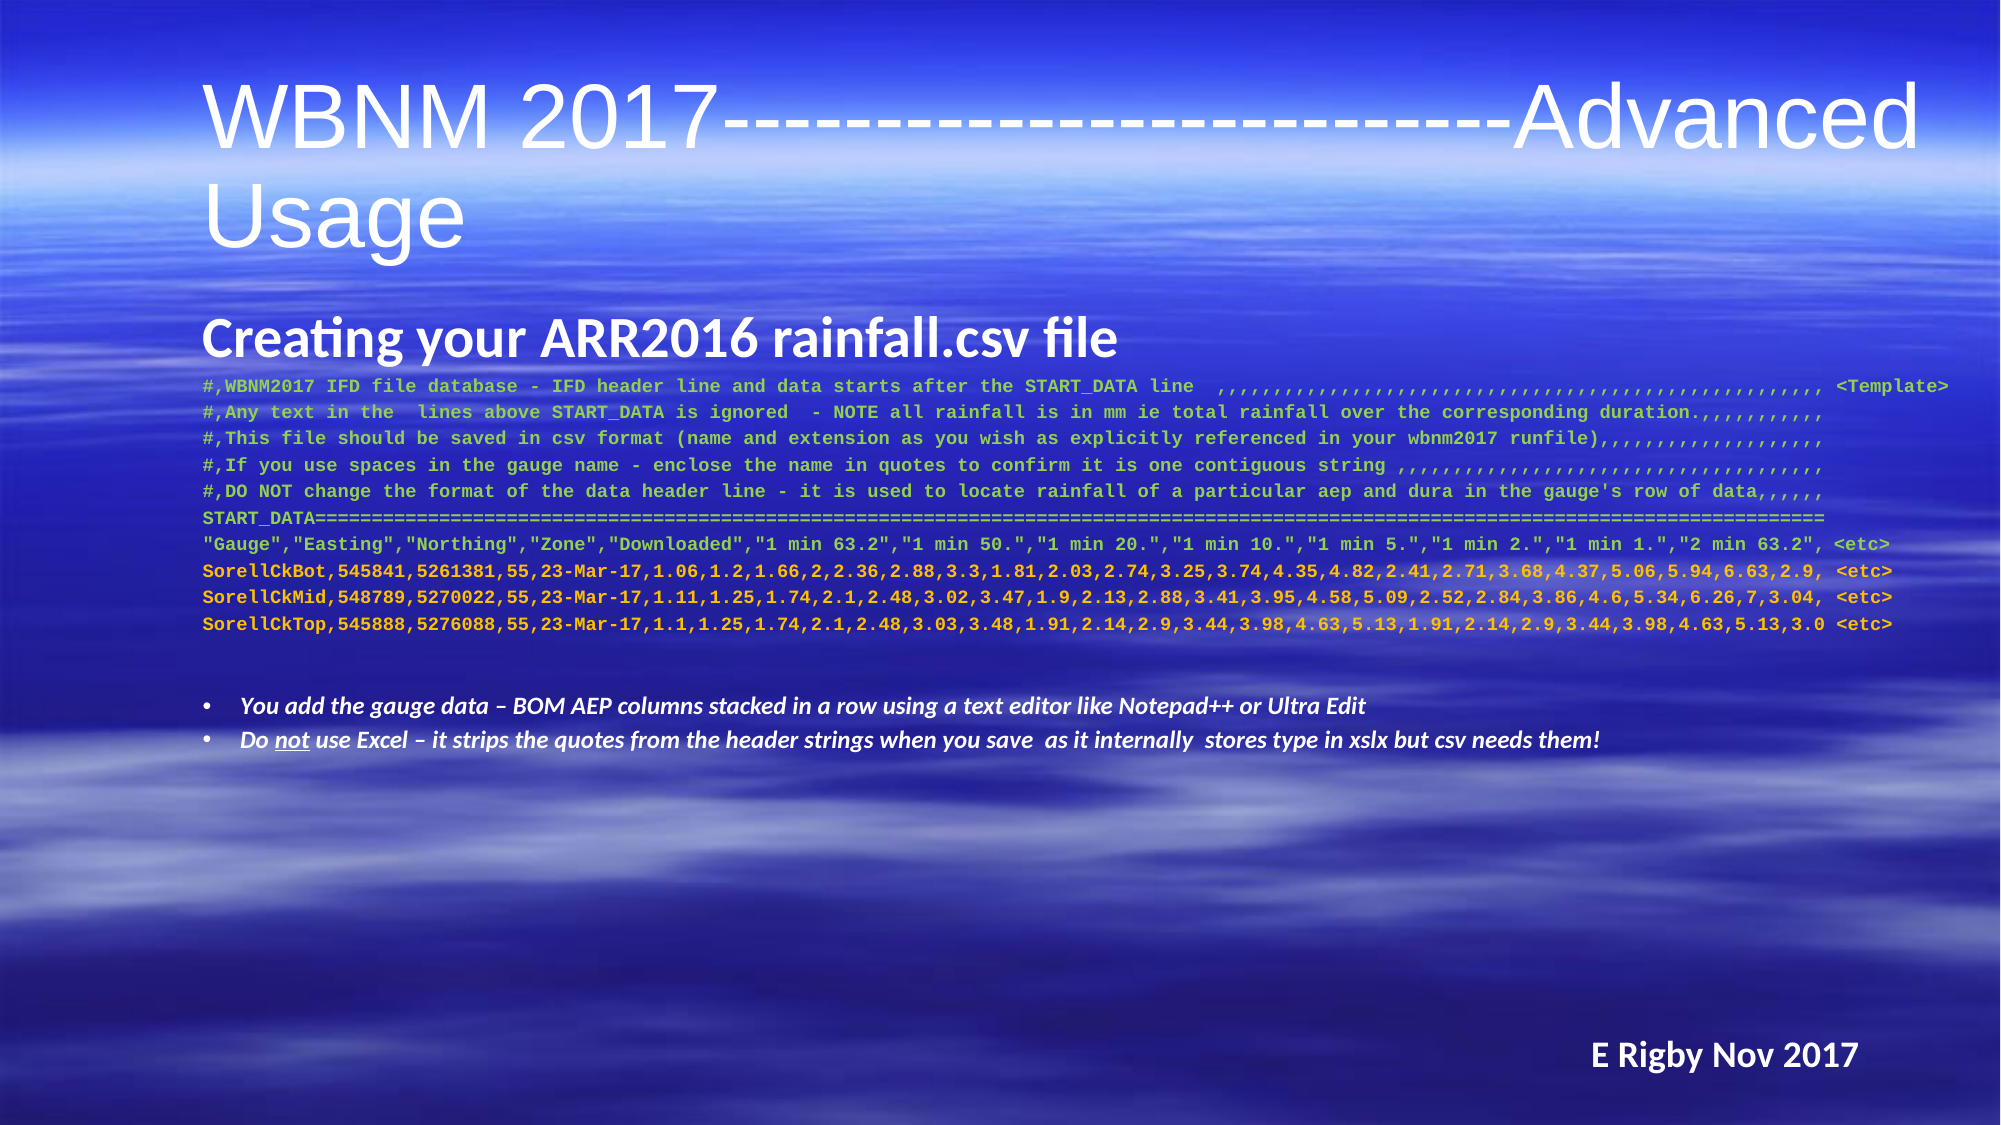

WBNM 2017--------------------------Advanced Usage
Creating your ARR2016 rainfall.csv file
#,WBNM2017 IFD file database - IFD header line and data starts after the START_DATA line  ,,,,,,,,,,,,,,,,,,,,,,,,,,,,,,,,,,,,,,,,,,,,,,,,,,,,,, <Template>
#,Any text in the  lines above START_DATA is ignored  - NOTE all rainfall is in mm ie total rainfall over the corresponding duration.,,,,,,,,,,,
#,This file should be saved in csv format (name and extension as you wish as explicitly referenced in your wbnm2017 runfile),,,,,,,,,,,,,,,,,,,,
#,If you use spaces in the gauge name - enclose the name in quotes to confirm it is one contiguous string ,,,,,,,,,,,,,,,,,,,,,,,,,,,,,,,,,,,,,,
#,DO NOT change the format of the data header line - it is used to locate rainfall of a particular aep and dura in the gauge's row of data,,,,,,
START_DATA======================================================================================================================================
"Gauge","Easting","Northing","Zone","Downloaded","1 min 63.2","1 min 50.","1 min 20.","1 min 10.","1 min 5.","1 min 2.","1 min 1.","2 min 63.2", <etc>
SorellCkBot,545841,5261381,55,23-Mar-17,1.06,1.2,1.66,2,2.36,2.88,3.3,1.81,2.03,2.74,3.25,3.74,4.35,4.82,2.41,2.71,3.68,4.37,5.06,5.94,6.63,2.9, <etc>
SorellCkMid,548789,5270022,55,23-Mar-17,1.11,1.25,1.74,2.1,2.48,3.02,3.47,1.9,2.13,2.88,3.41,3.95,4.58,5.09,2.52,2.84,3.86,4.6,5.34,6.26,7,3.04, <etc>
SorellCkTop,545888,5276088,55,23-Mar-17,1.1,1.25,1.74,2.1,2.48,3.03,3.48,1.91,2.14,2.9,3.44,3.98,4.63,5.13,1.91,2.14,2.9,3.44,3.98,4.63,5.13,3.0 <etc>

You add the gauge data – BOM AEP columns stacked in a row using a text editor like Notepad++ or Ultra Edit
Do not use Excel – it strips the quotes from the header strings when you save  as it internally  stores type in xslx but csv needs them!
E Rigby Nov 2017